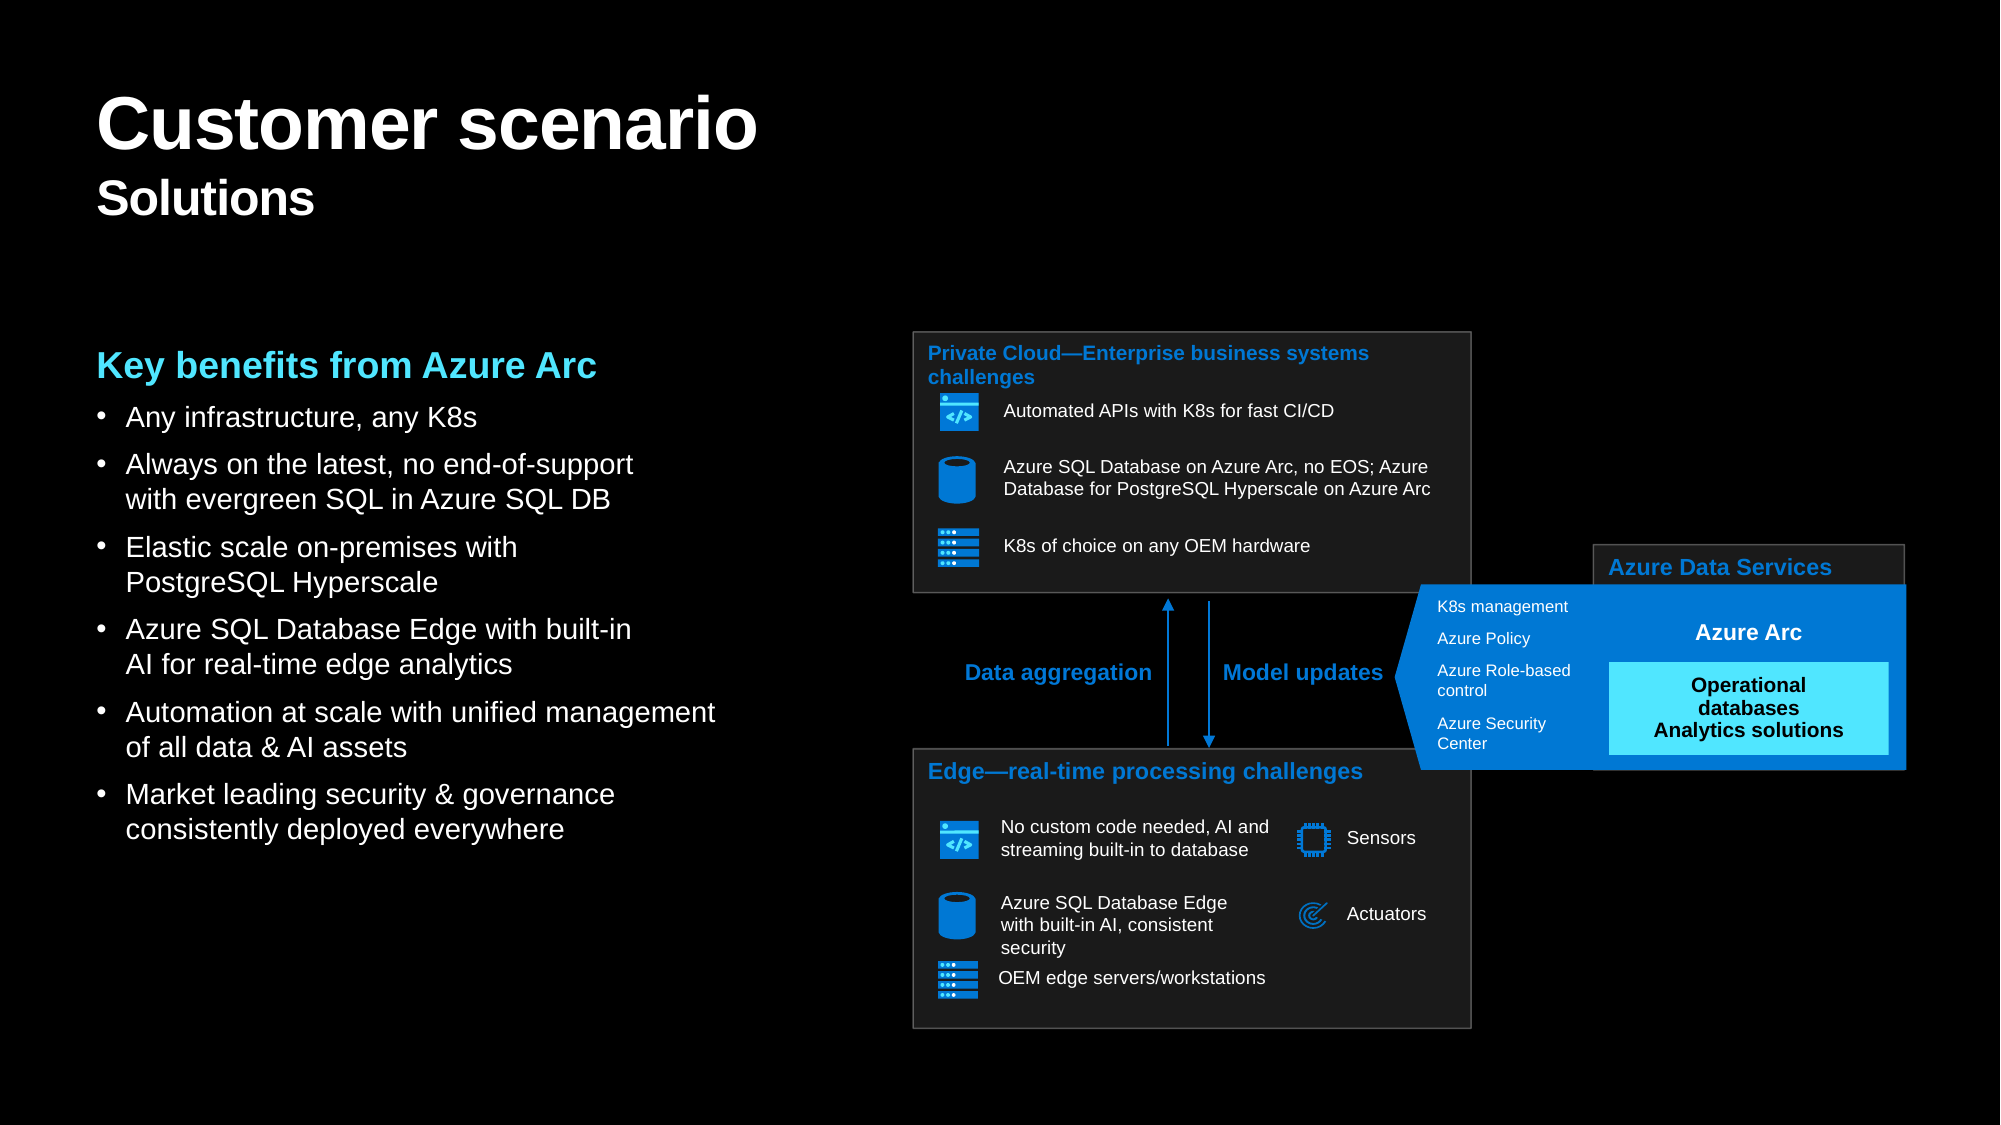

# Customer scenario Solutions
Private Cloud—Enterprise business systems challenges

Key benefits from Azure Arc
Any infrastructure, any K8s
Always on the latest, no end-of-support
with evergreen SQL in Azure SQL DB
Elastic scale on-premises with
PostgreSQL Hyperscale
Azure SQL Database Edge with built-in
AI for real-time edge analytics
Automation at scale with unified management of all data & AI assets
Market leading security & governance consistently deployed everywhere
Automated APIs with K8s for fast CI/CD

Azure SQL Database on Azure Arc, no EOS; Azure Database for PostgreSQL Hyperscale on Azure Arc

K8s of choice on any OEM hardware

Azure Data Services

K8s management
Azure Policy
Azure Role-based control
Azure Security Center
Azure Arc
Data aggregation
Model updates
Operational databases
Analytics solutions
Edge—real-time processing challenges

No custom code needed, AI and streaming built-in to database
Sensors

Azure SQL Database Edge with built-in AI, consistent security

Actuators

OEM edge servers/workstations